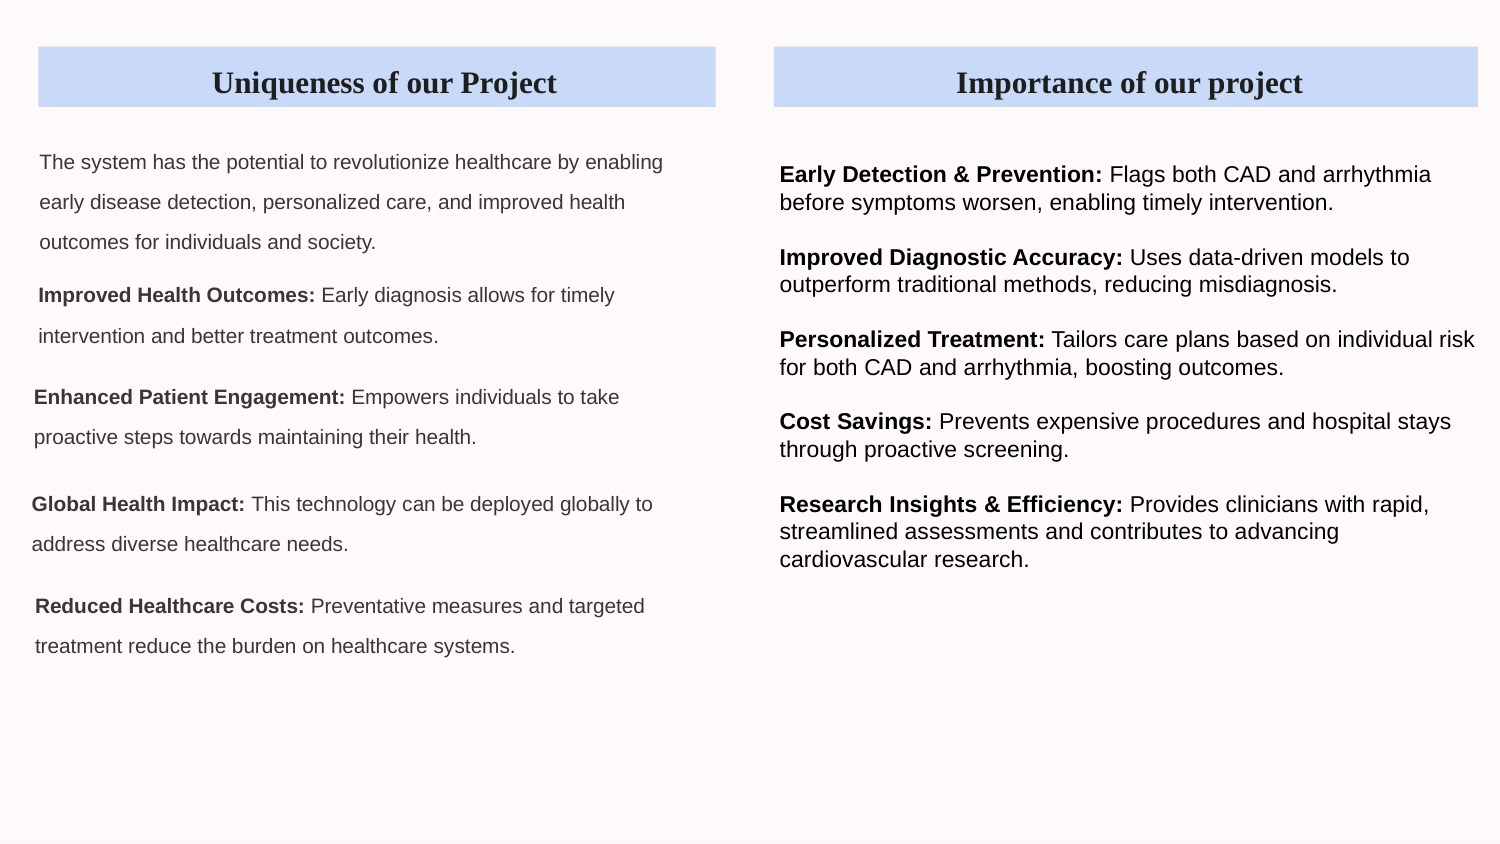

Uniqueness of our Project
 Importance of our project
The system has the potential to revolutionize healthcare by enabling early disease detection, personalized care, and improved health outcomes for individuals and society.
Early Detection & Prevention: Flags both CAD and arrhythmia before symptoms worsen, enabling timely intervention.

Improved Diagnostic Accuracy: Uses data-driven models to outperform traditional methods, reducing misdiagnosis.

Personalized Treatment: Tailors care plans based on individual risk for both CAD and arrhythmia, boosting outcomes.

Cost Savings: Prevents expensive procedures and hospital stays through proactive screening.

Research Insights & Efficiency: Provides clinicians with rapid, streamlined assessments and contributes to advancing cardiovascular research.
Improved Health Outcomes: Early diagnosis allows for timely intervention and better treatment outcomes.

Enhanced Patient Engagement: Empowers individuals to take proactive steps towards maintaining their health.

Global Health Impact: This technology can be deployed globally to address diverse healthcare needs.

Reduced Healthcare Costs: Preventative measures and targeted treatment reduce the burden on healthcare systems.